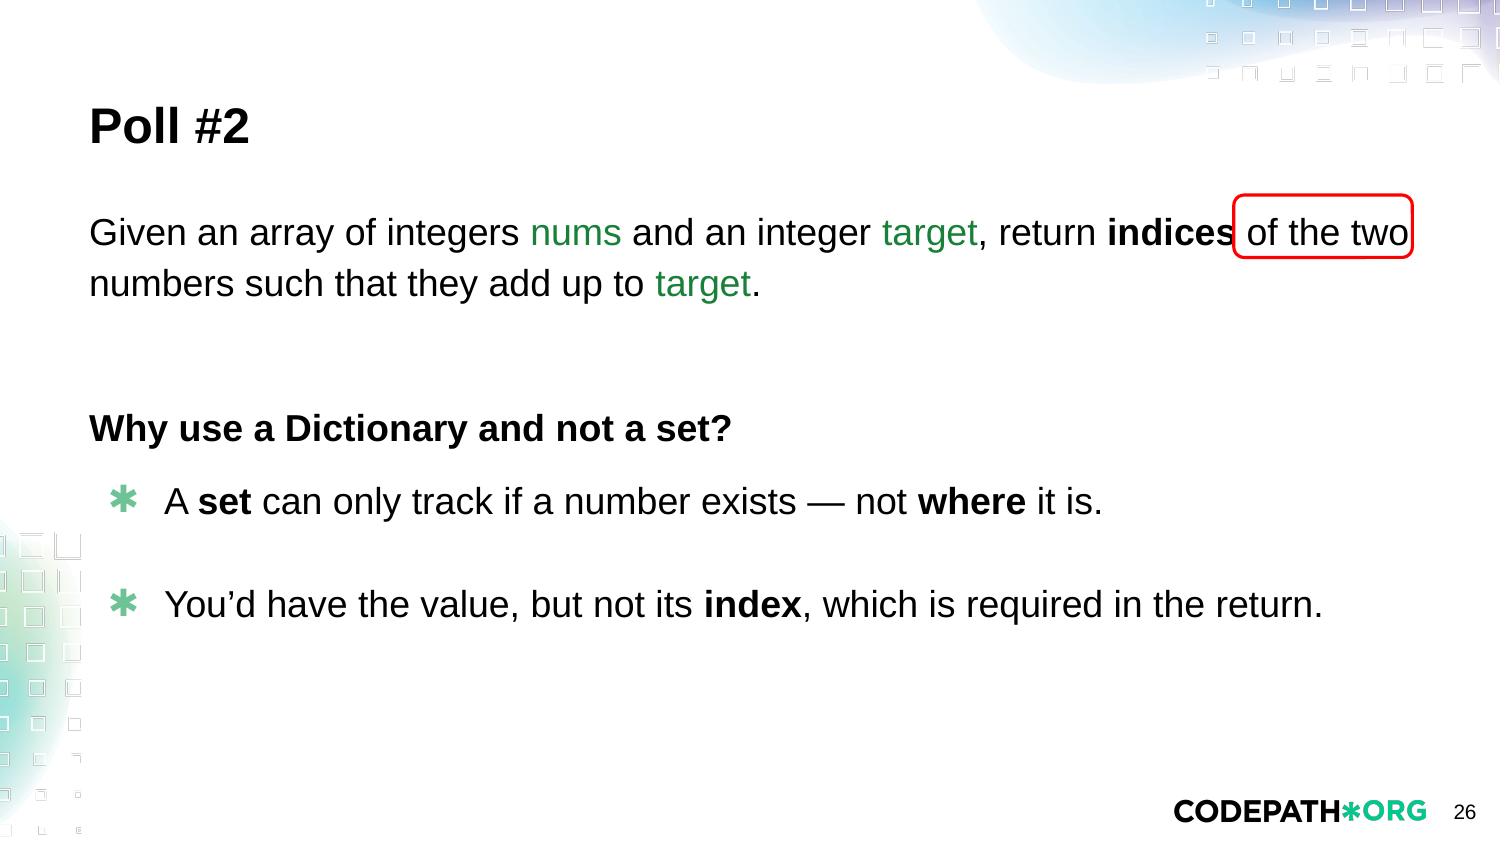

# Poll #2
Given an array of integers nums and an integer target, return indices of the two numbers such that they add up to target.

Why use a Dictionary and not a set?
A set can only track if a number exists — not where it is.
You’d have the value, but not its index, which is required in the return.

26